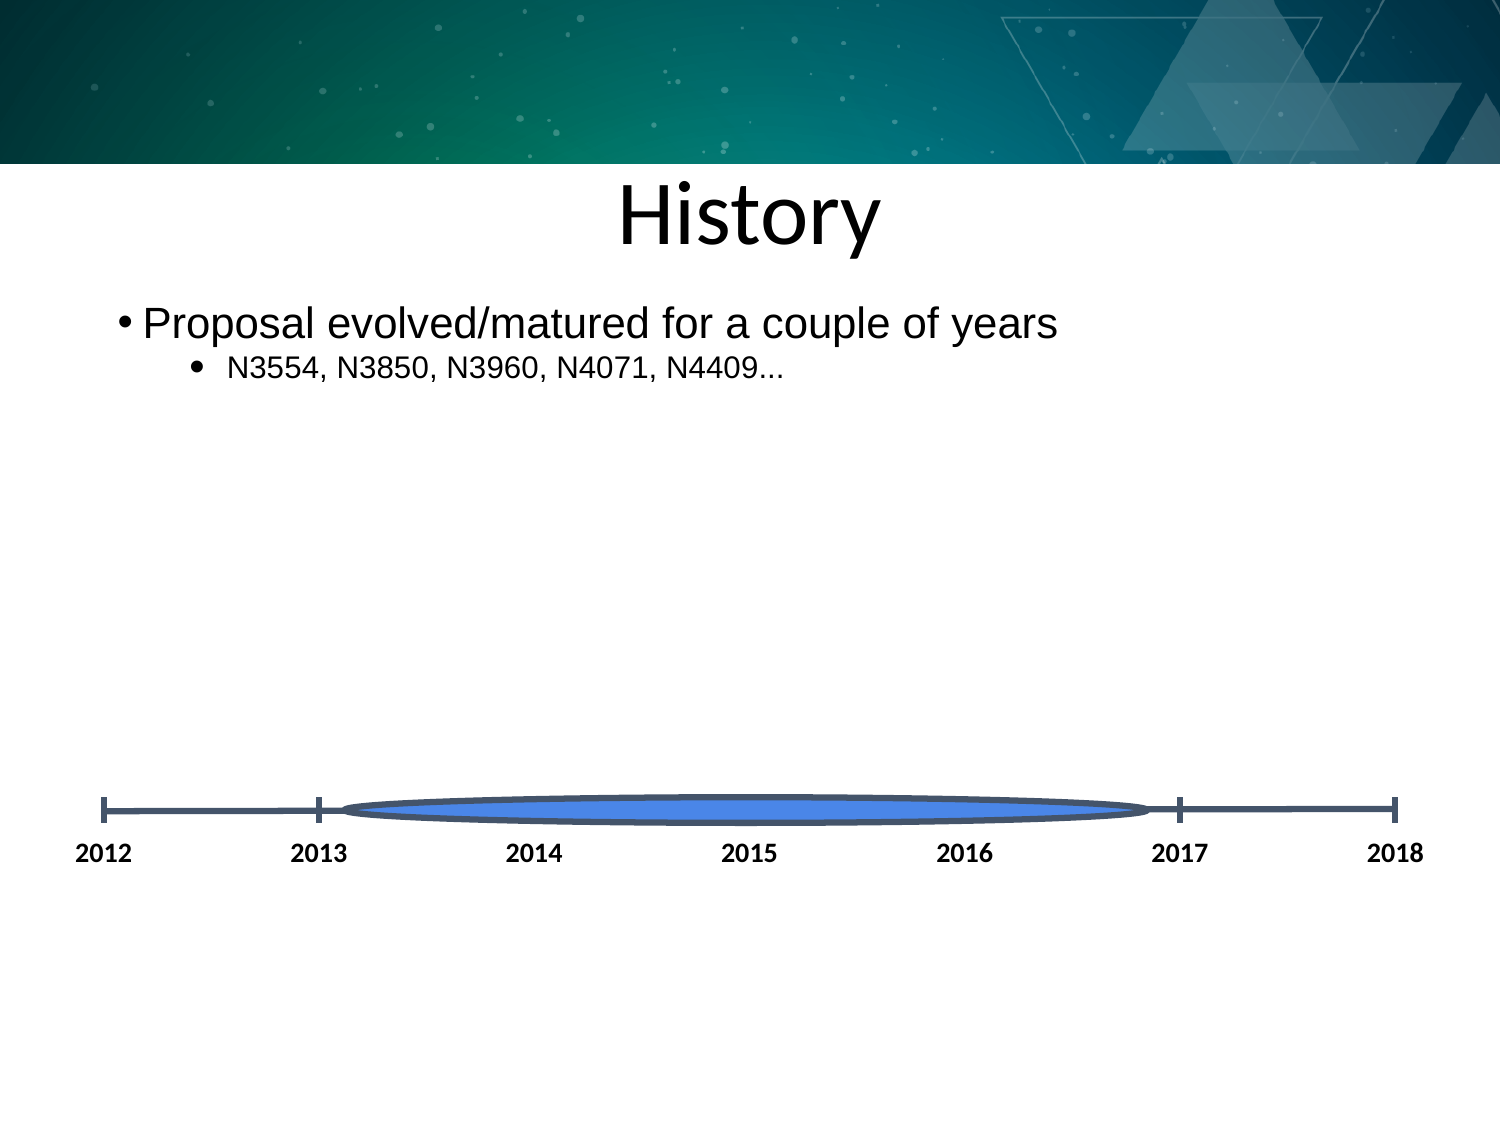

# History
Proposal evolved/matured for a couple of years
N3554, N3850, N3960, N4071, N4409...

2012
2013
2014
2015
2016
2017
2018